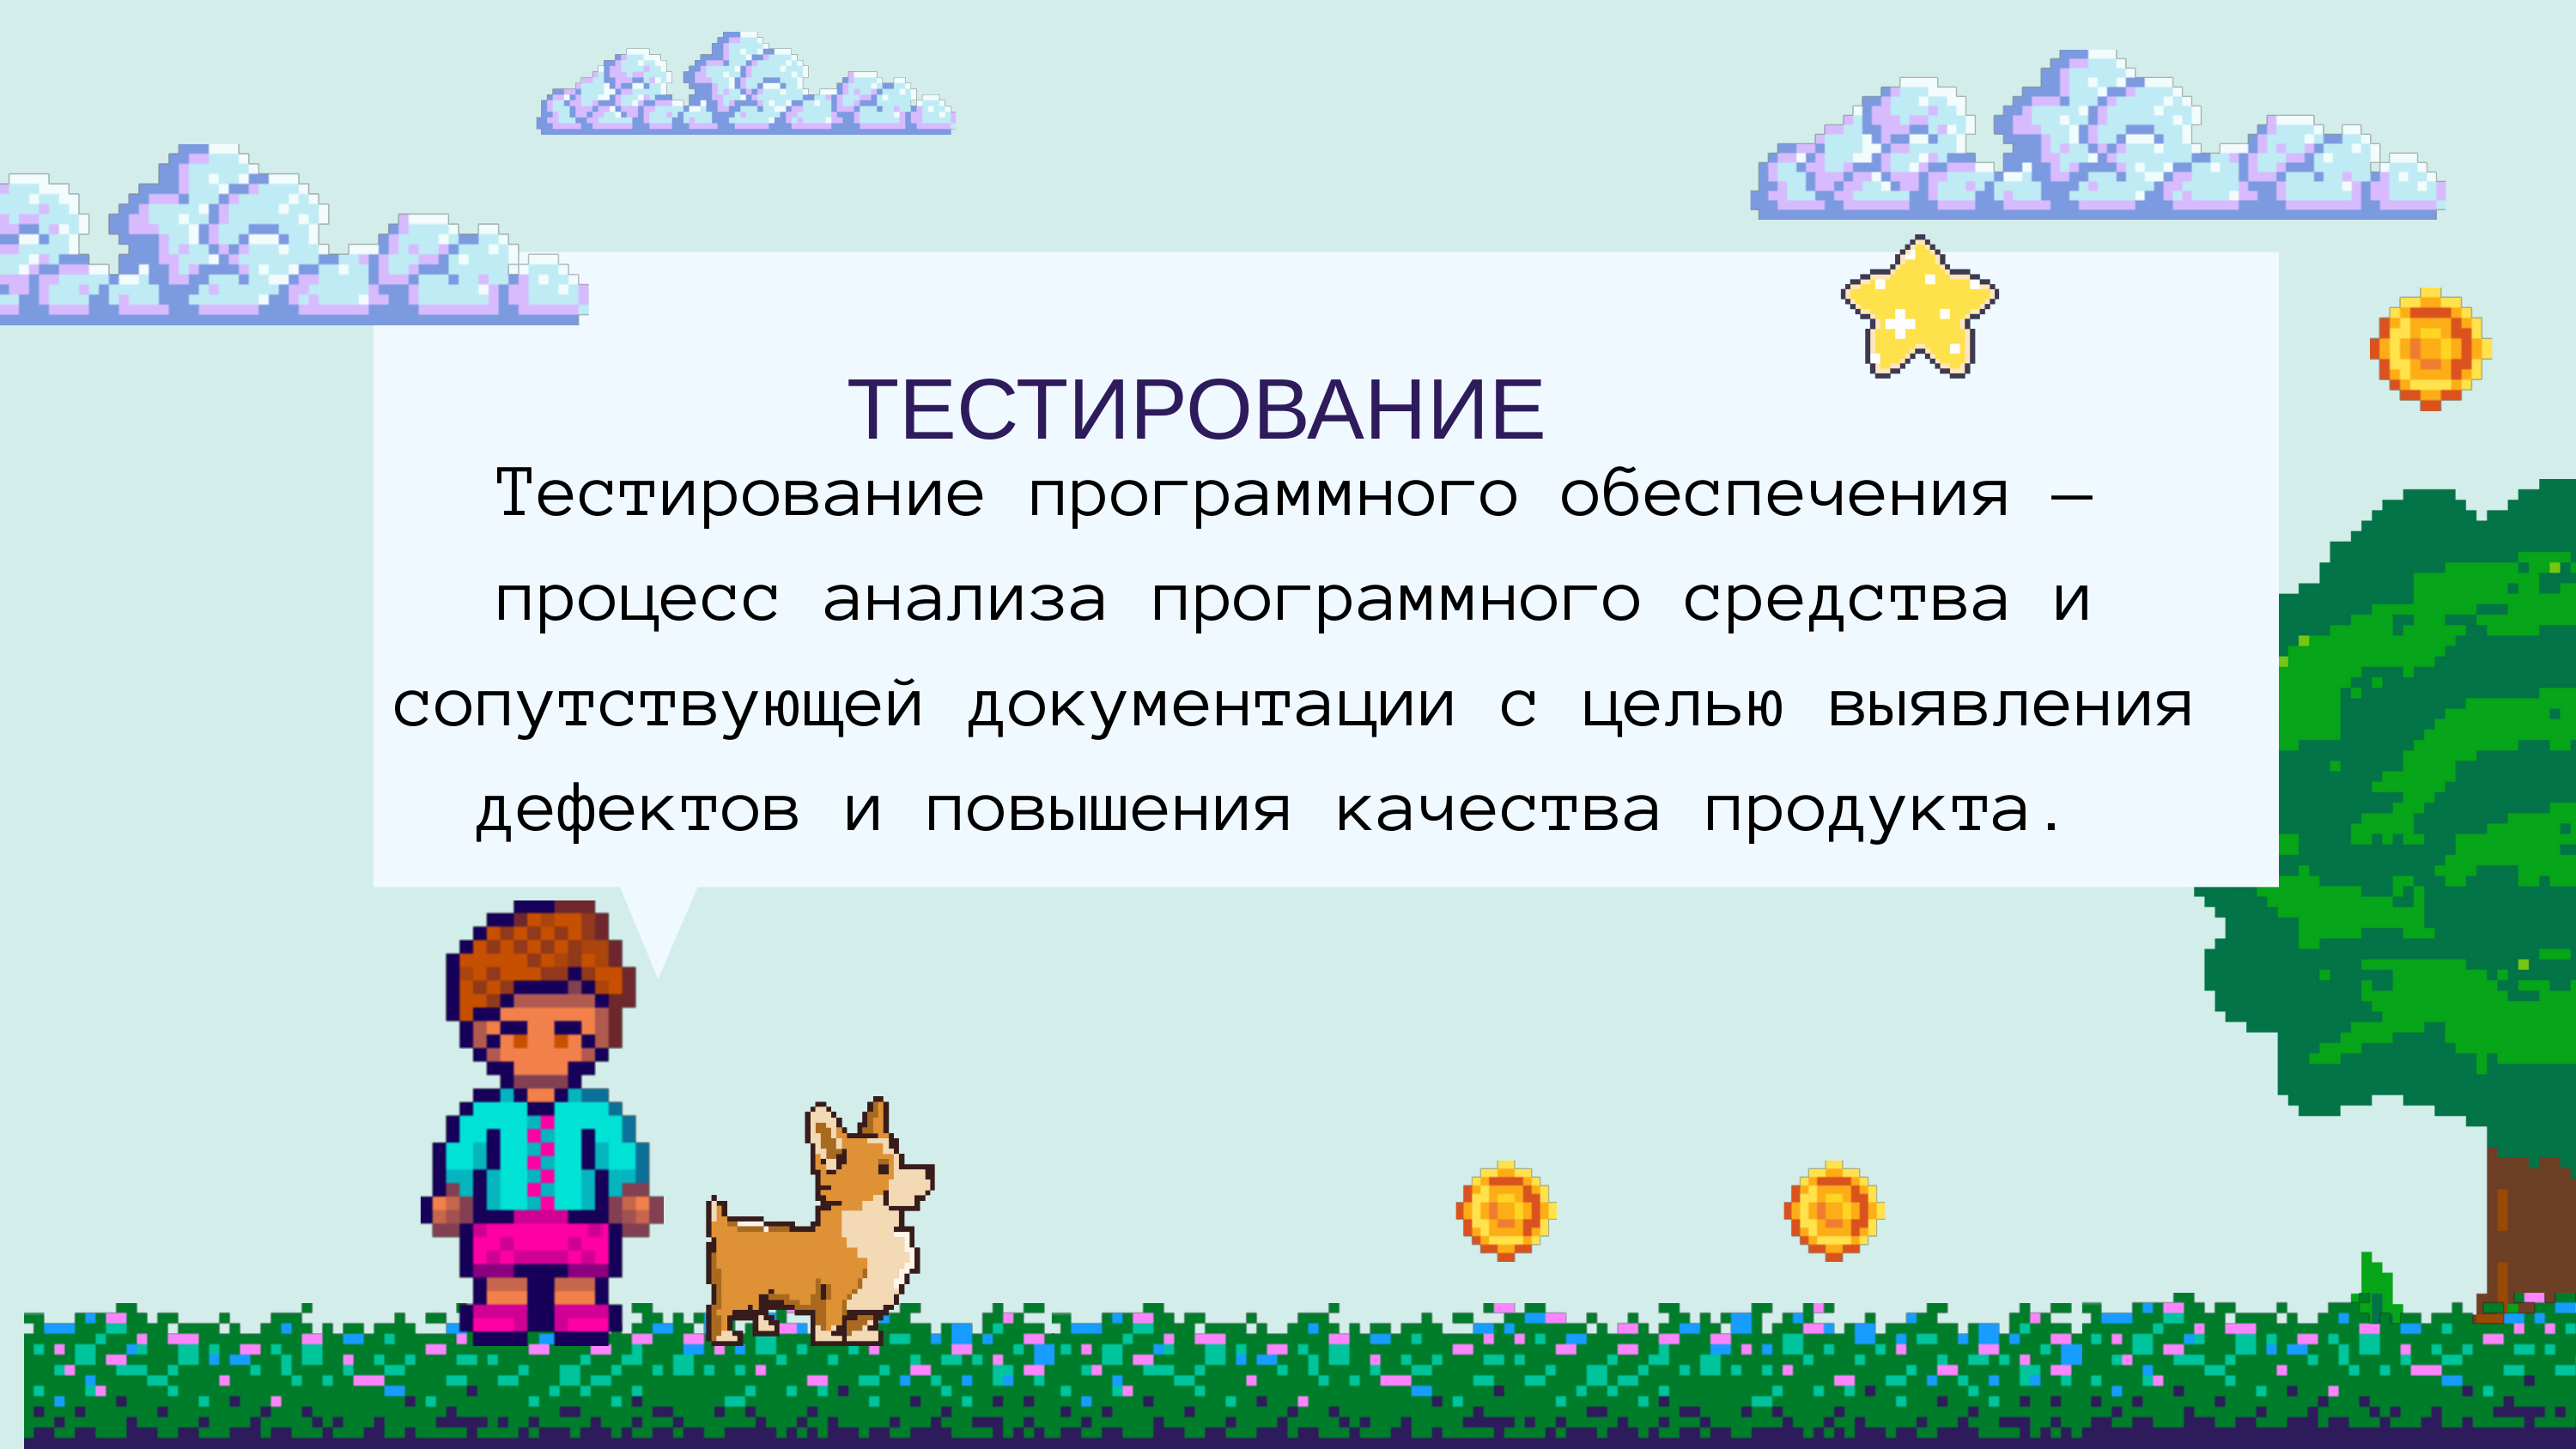

ТЕСТИРОВАНИЕ
Тестирование программного обеспечения — процесс анализа программного средства и сопутствующей документации с целью выявления дефектов и повышения качества продукта.